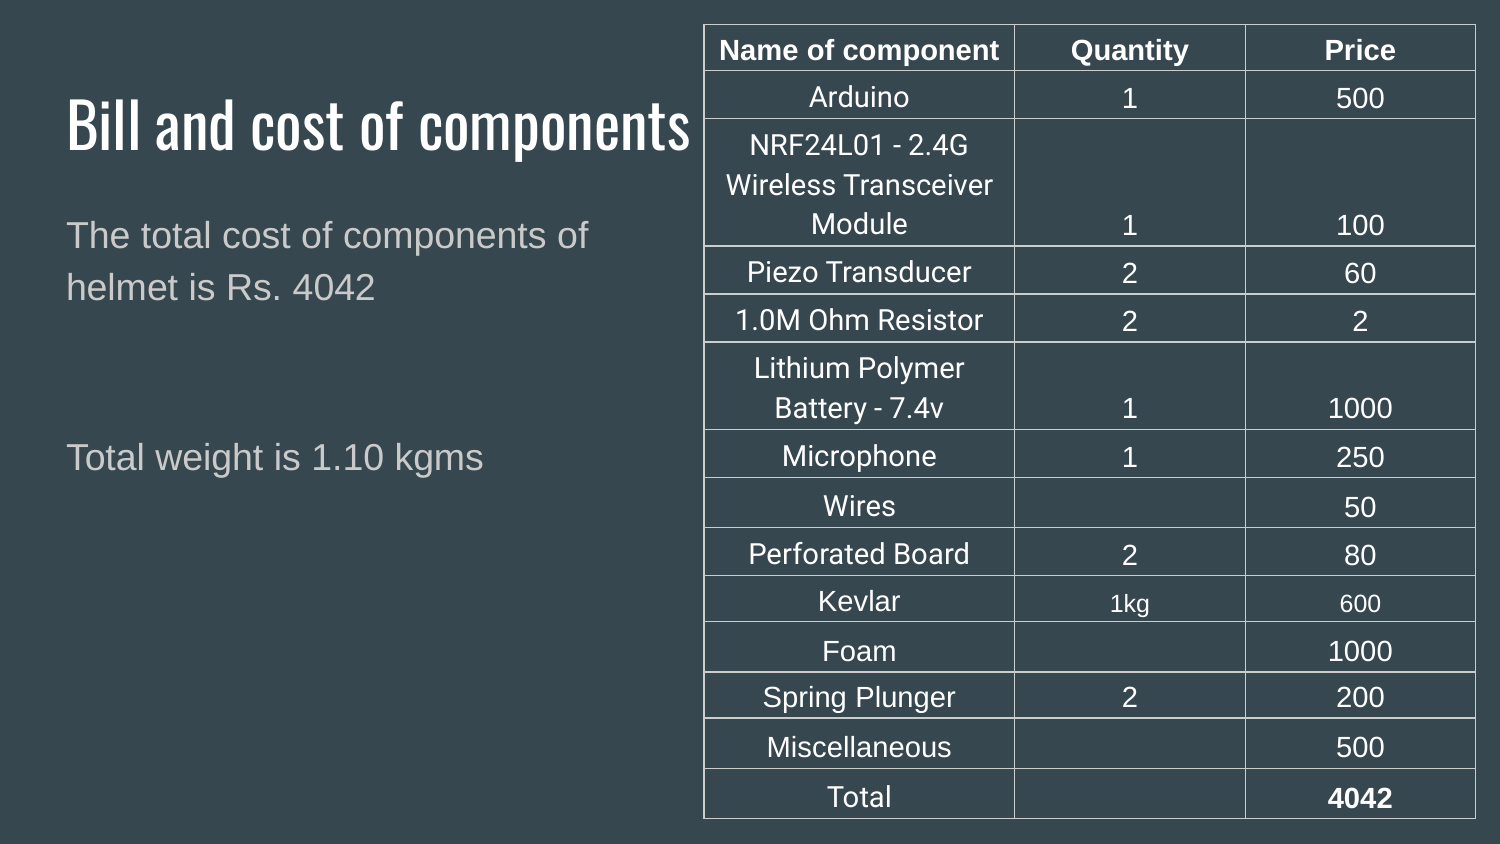

| Name of component | Quantity | Price |
| --- | --- | --- |
| Arduino | 1 | 500 |
| NRF24L01 - 2.4G Wireless Transceiver Module | 1 | 100 |
| Piezo Transducer | 2 | 60 |
| 1.0M Ohm Resistor | 2 | 2 |
| Lithium Polymer Battery - 7.4v | 1 | 1000 |
| Microphone | 1 | 250 |
| Wires |  | 50 |
| Perforated Board | 2 | 80 |
| Kevlar | 1kg | 600 |
| Foam |  | 1000 |
| Spring Plunger | 2 | 200 |
| Miscellaneous |  | 500 |
| Total |  | 4042 |
# Bill and cost of components
The total cost of components of helmet is Rs. 4042

Total weight is 1.10 kgms